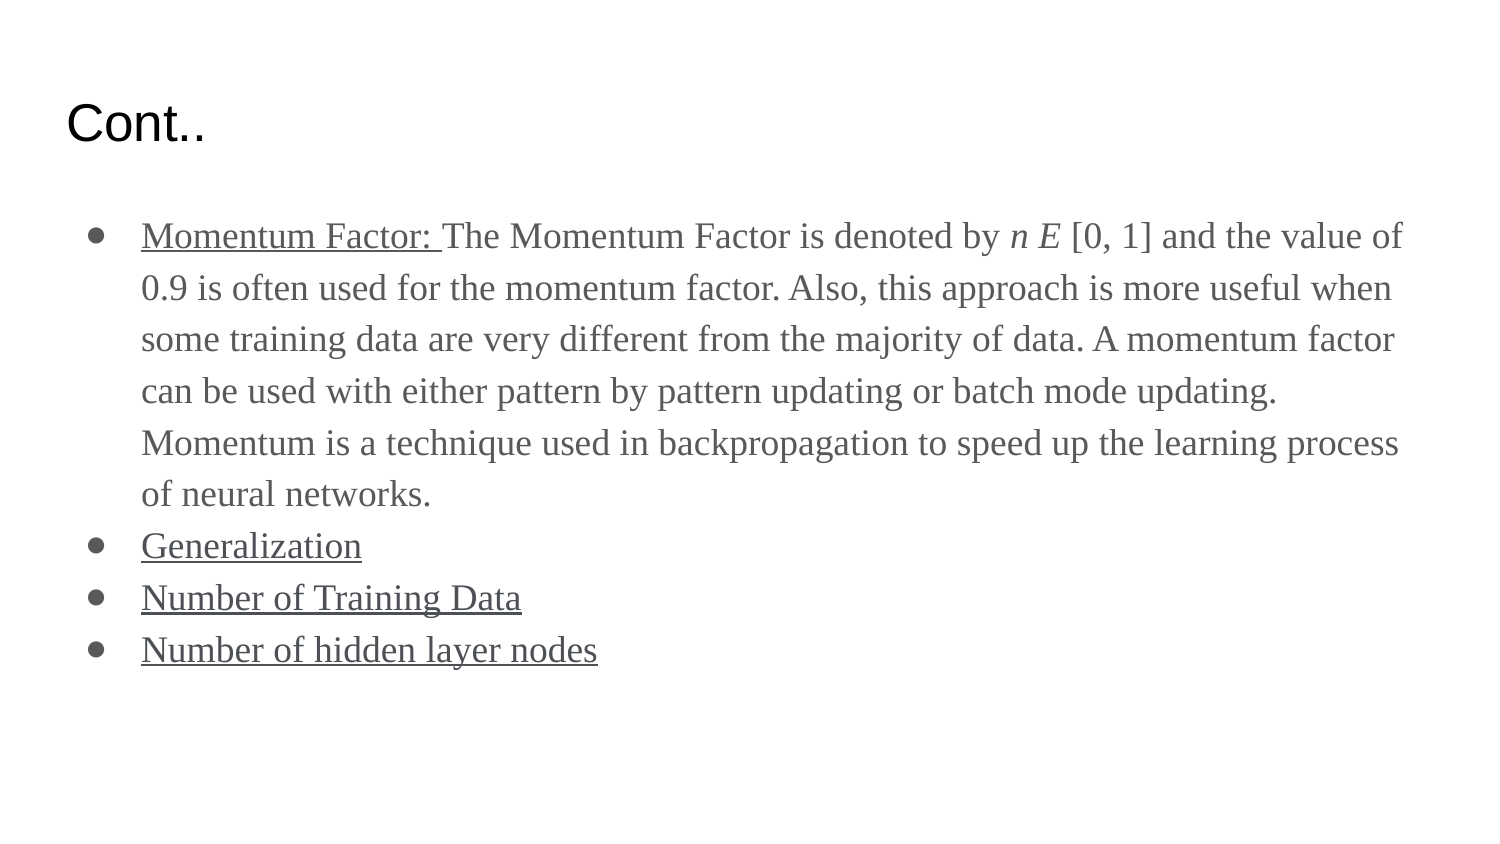

# Cont..
Momentum Factor: The Momentum Factor is denoted by n E [0, 1] and the value of 0.9 is often used for the momentum factor. Also, this approach is more useful when some training data are very different from the majority of data. A momentum factor can be used with either pattern by pattern updating or batch mode updating. Momentum is a technique used in backpropagation to speed up the learning process of neural networks.
Generalization
Number of Training Data
Number of hidden layer nodes